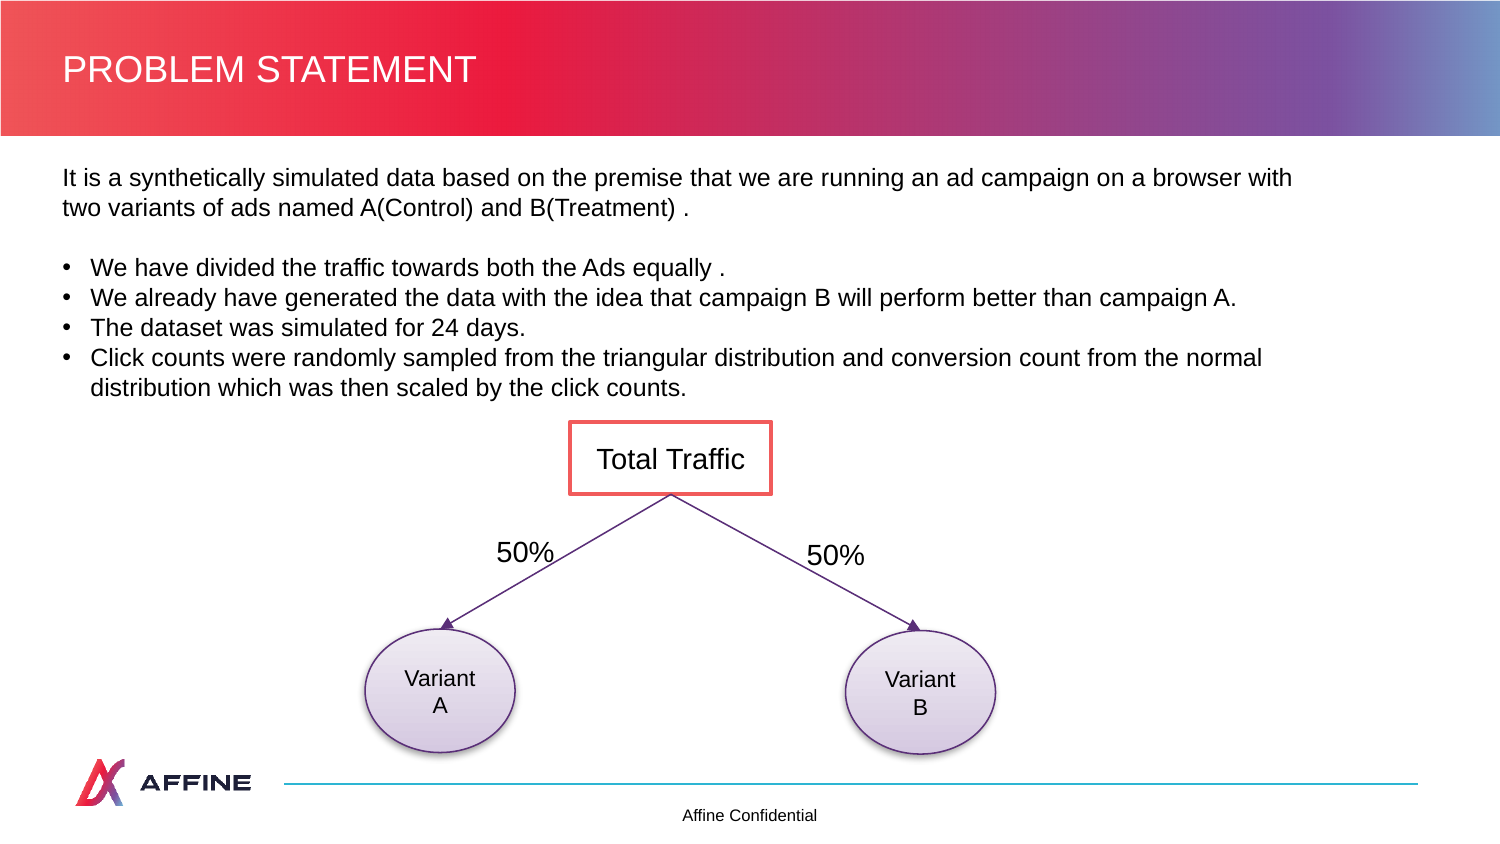

# PROBLEM STATEMENT
It is a synthetically simulated data based on the premise that we are running an ad campaign on a browser with two variants of ads named A(Control) and B(Treatment) .

We have divided the traffic towards both the Ads equally .
We already have generated the data with the idea that campaign B will perform better than campaign A.
The dataset was simulated for 24 days.
Click counts were randomly sampled from the triangular distribution and conversion count from the normal distribution which was then scaled by the click counts.

Total Traffic
50%
50%
Variant A
Variant B